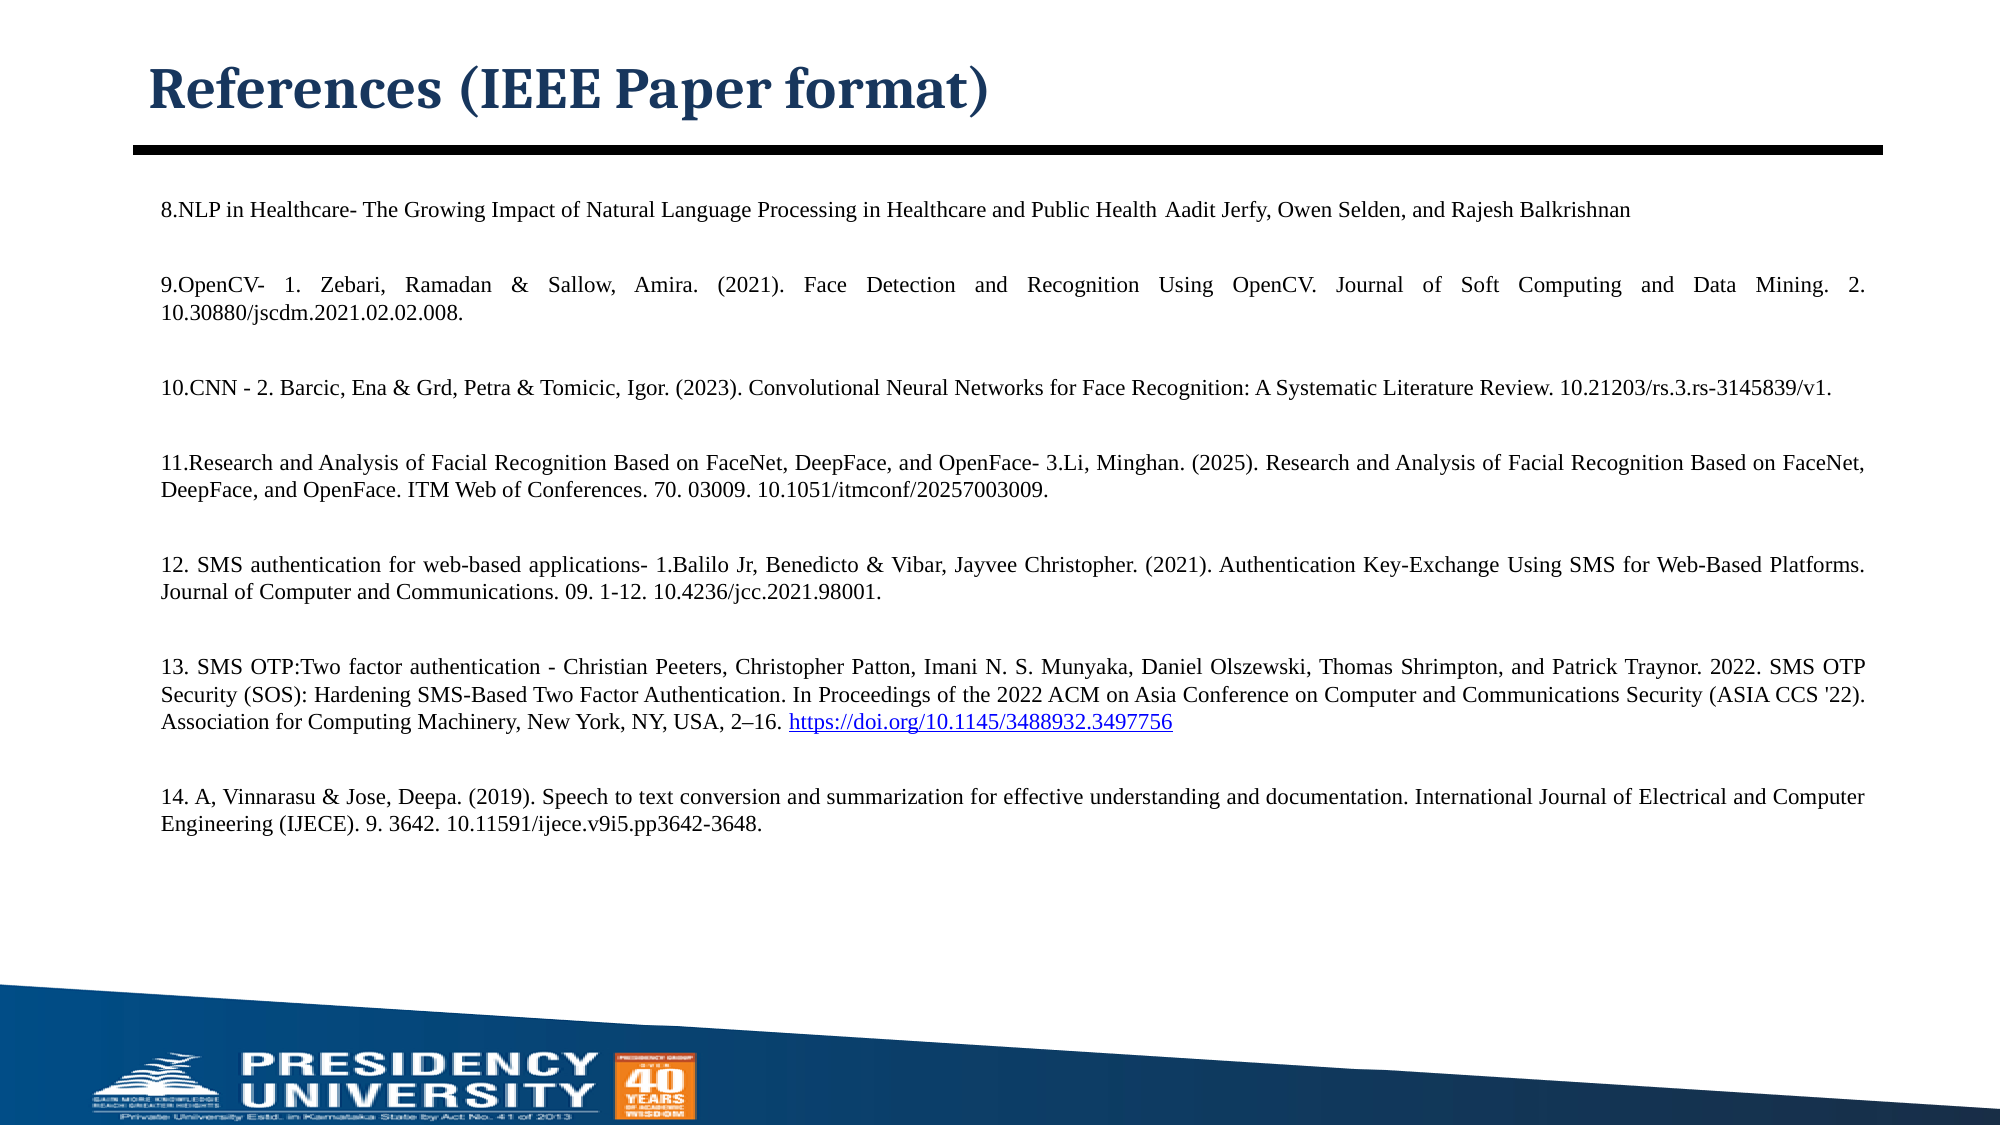

# References (IEEE Paper format)
8.NLP in Healthcare- The Growing Impact of Natural Language Processing in Healthcare and Public Health Aadit Jerfy, Owen Selden, and Rajesh Balkrishnan

9.OpenCV- 1. Zebari, Ramadan & Sallow, Amira. (2021). Face Detection and Recognition Using OpenCV. Journal of Soft Computing and Data Mining. 2. 10.30880/jscdm.2021.02.02.008.

10.CNN - 2. Barcic, Ena & Grd, Petra & Tomicic, Igor. (2023). Convolutional Neural Networks for Face Recognition: A Systematic Literature Review. 10.21203/rs.3.rs-3145839/v1.

11.Research and Analysis of Facial Recognition Based on FaceNet, DeepFace, and OpenFace- 3.Li, Minghan. (2025). Research and Analysis of Facial Recognition Based on FaceNet, DeepFace, and OpenFace. ITM Web of Conferences. 70. 03009. 10.1051/itmconf/20257003009.

12. SMS authentication for web-based applications- 1.Balilo Jr, Benedicto & Vibar, Jayvee Christopher. (2021). Authentication Key-Exchange Using SMS for Web-Based Platforms. Journal of Computer and Communications. 09. 1-12. 10.4236/jcc.2021.98001.

13. SMS OTP:Two factor authentication - Christian Peeters, Christopher Patton, Imani N. S. Munyaka, Daniel Olszewski, Thomas Shrimpton, and Patrick Traynor. 2022. SMS OTP Security (SOS): Hardening SMS-Based Two Factor Authentication. In Proceedings of the 2022 ACM on Asia Conference on Computer and Communications Security (ASIA CCS '22). Association for Computing Machinery, New York, NY, USA, 2–16. https://doi.org/10.1145/3488932.3497756

14. A, Vinnarasu & Jose, Deepa. (2019). Speech to text conversion and summarization for effective understanding and documentation. International Journal of Electrical and Computer Engineering (IJECE). 9. 3642. 10.11591/ijece.v9i5.pp3642-3648.